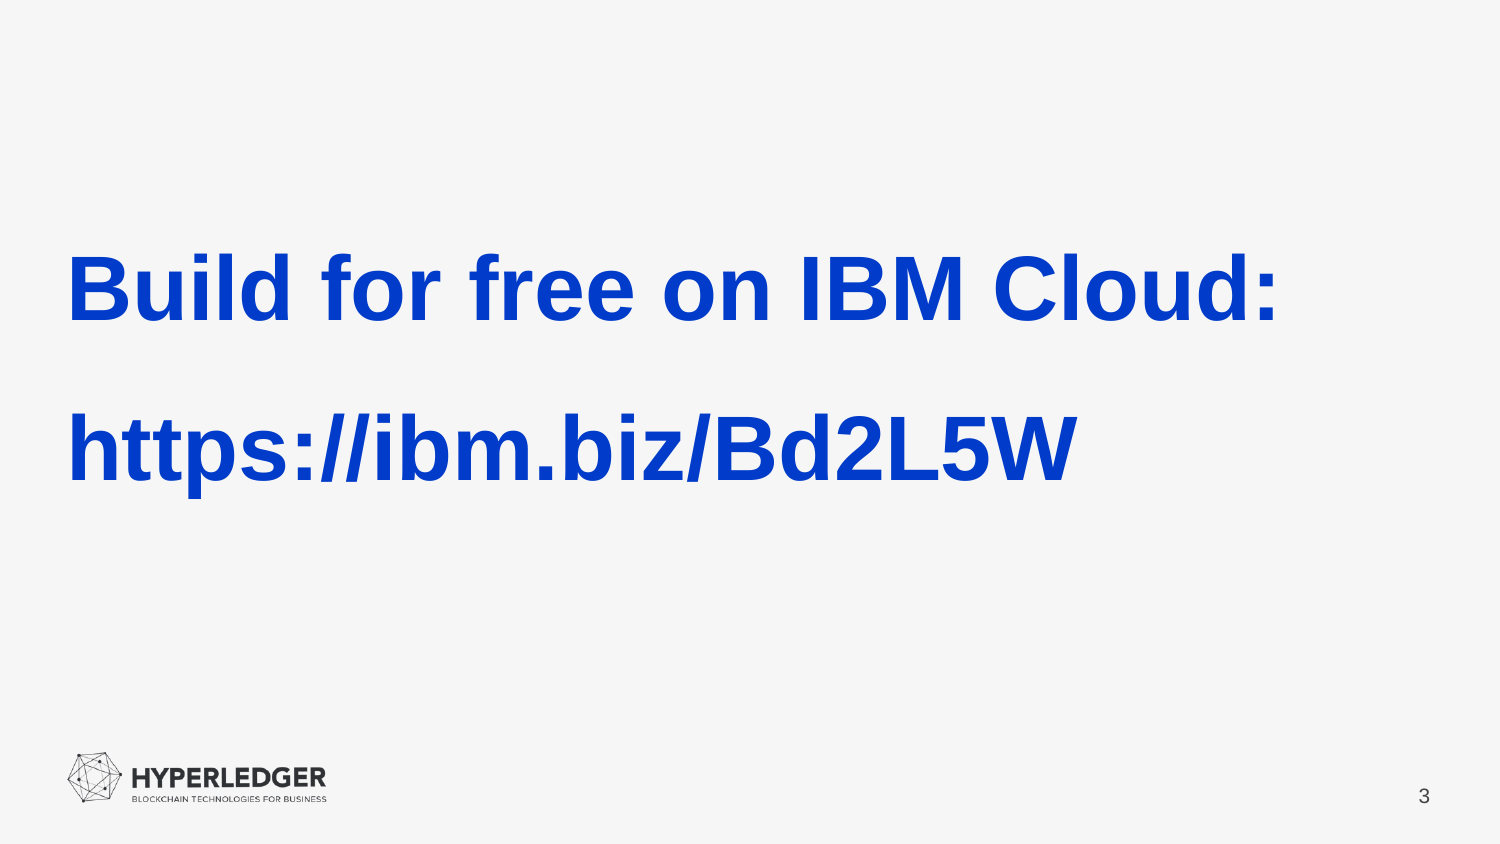

#
Build for free on IBM Cloud:
https://ibm.biz/Bd2L5W
3